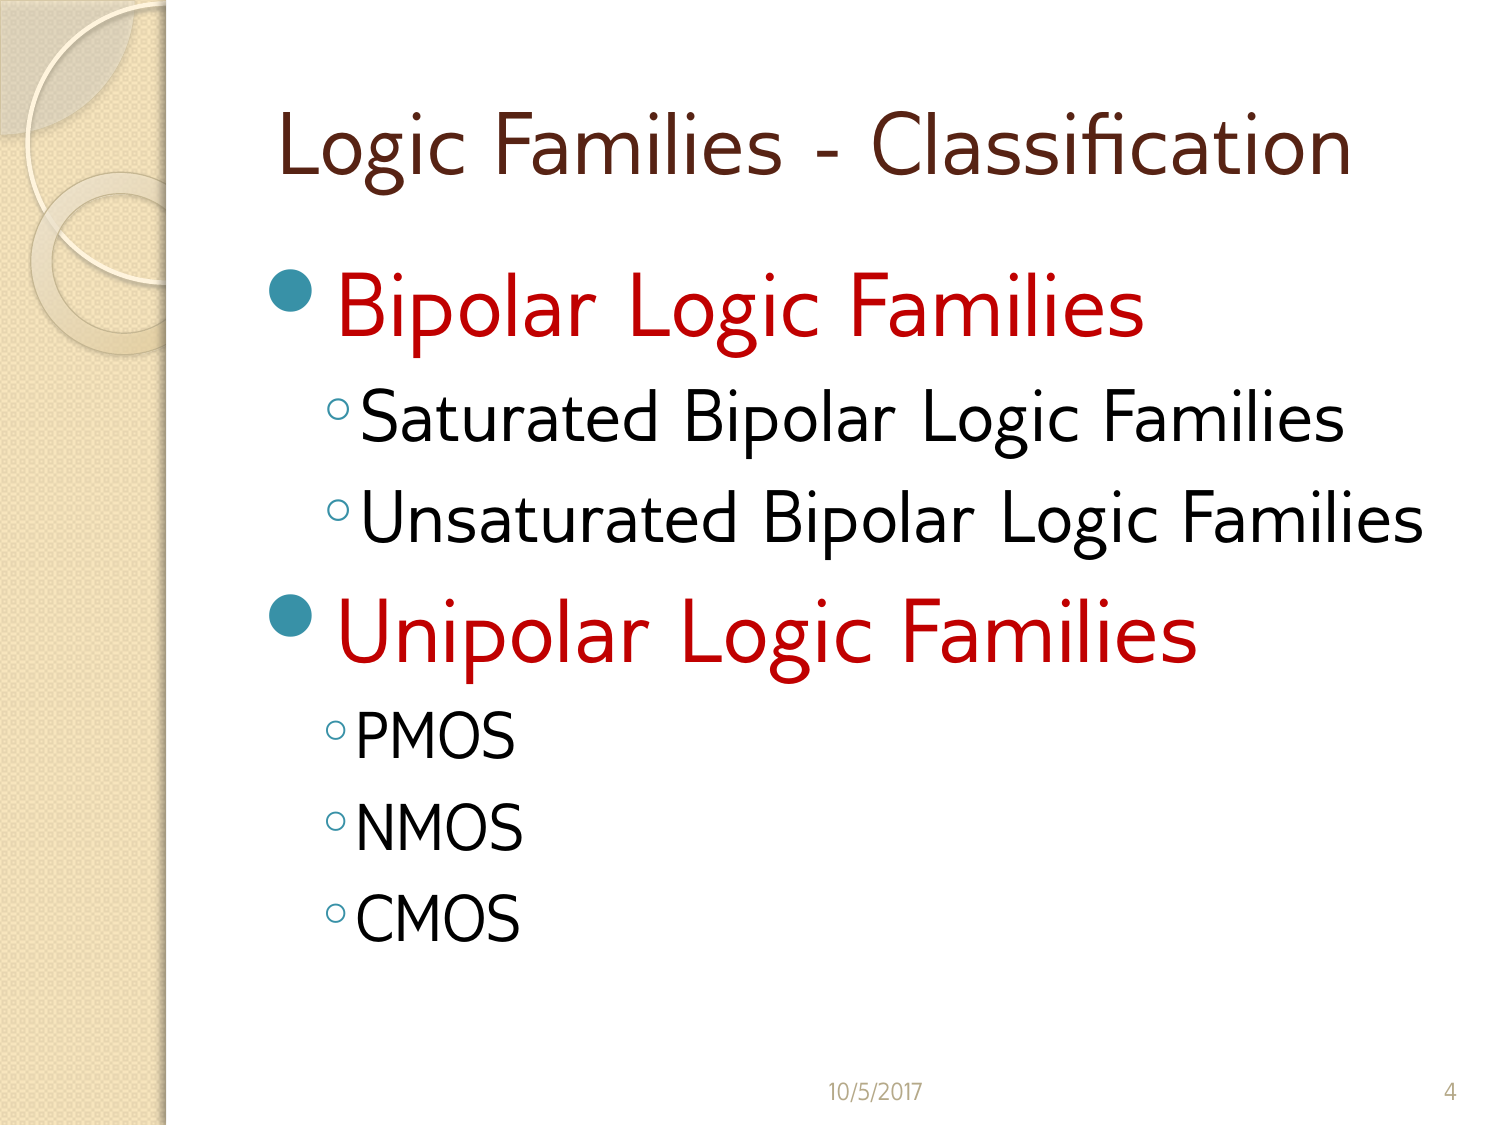

# Logic Families - Classification
Bipolar Logic Families
Saturated Bipolar Logic Families
Unsaturated Bipolar Logic Families
Unipolar Logic Families
PMOS
NMOS
CMOS
10/5/2017
4